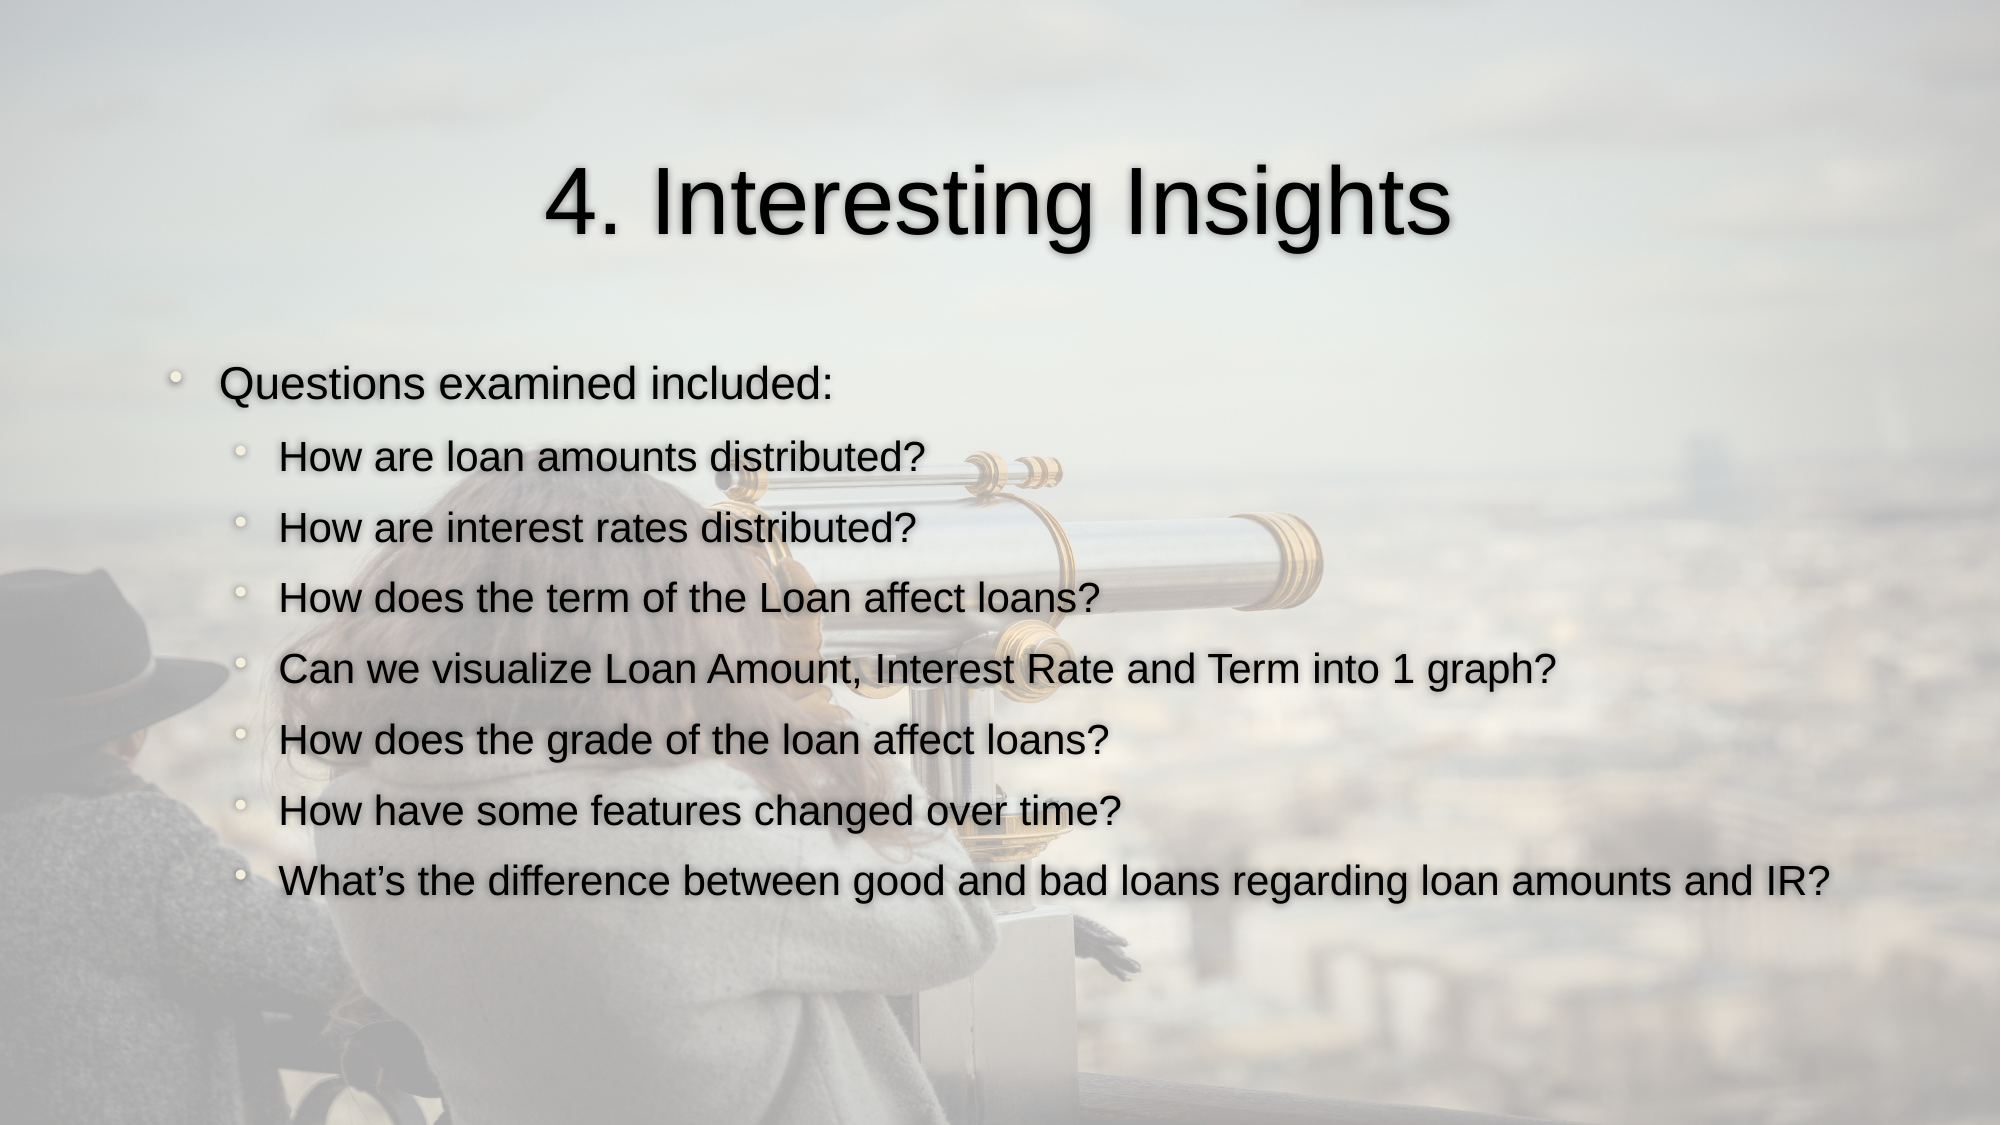

# 4. Interesting Insights
Questions examined included:
How are loan amounts distributed?
How are interest rates distributed?
How does the term of the Loan affect loans?
Can we visualize Loan Amount, Interest Rate and Term into 1 graph?
How does the grade of the loan affect loans?
How have some features changed over time?
What’s the difference between good and bad loans regarding loan amounts and IR?